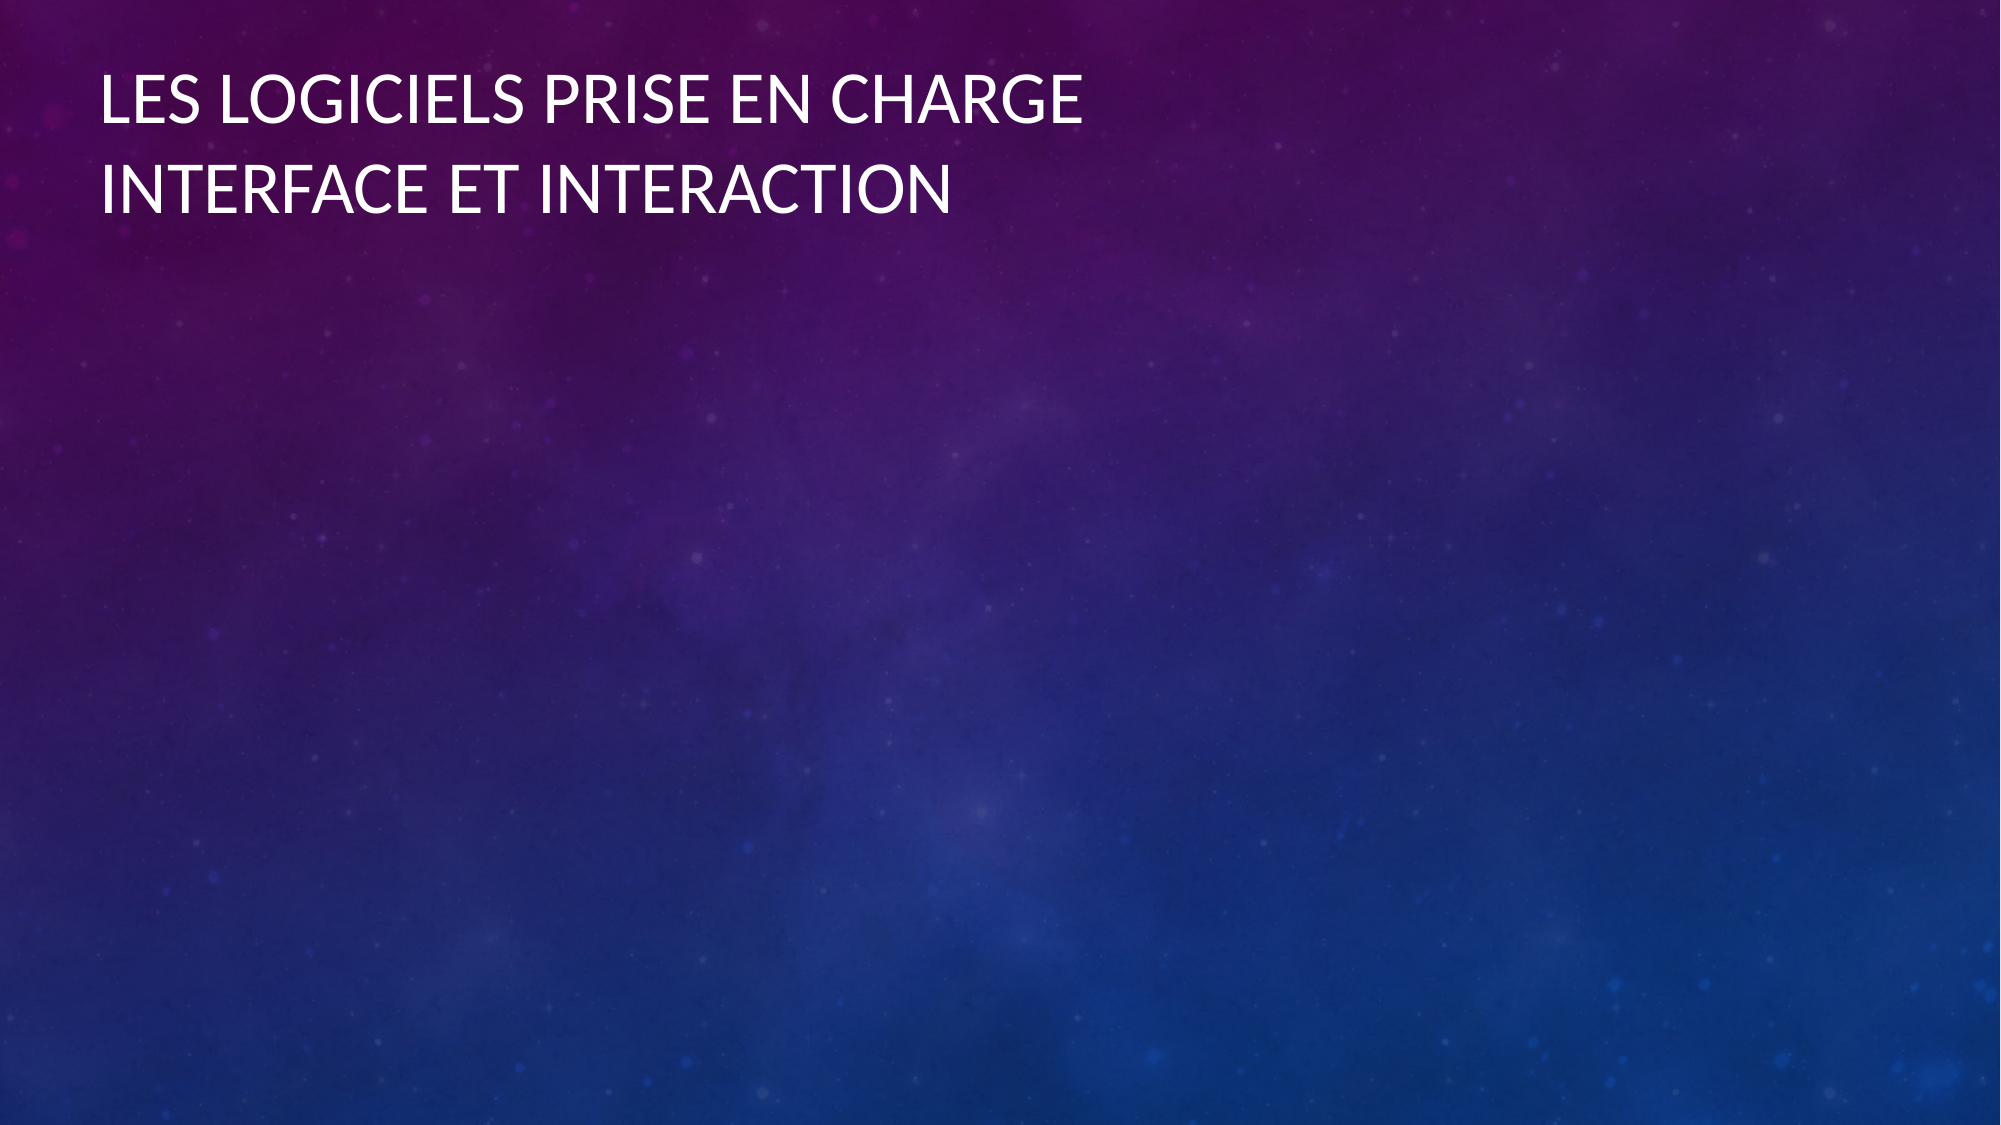

# Les logiciels prise en charge Interface et interaction